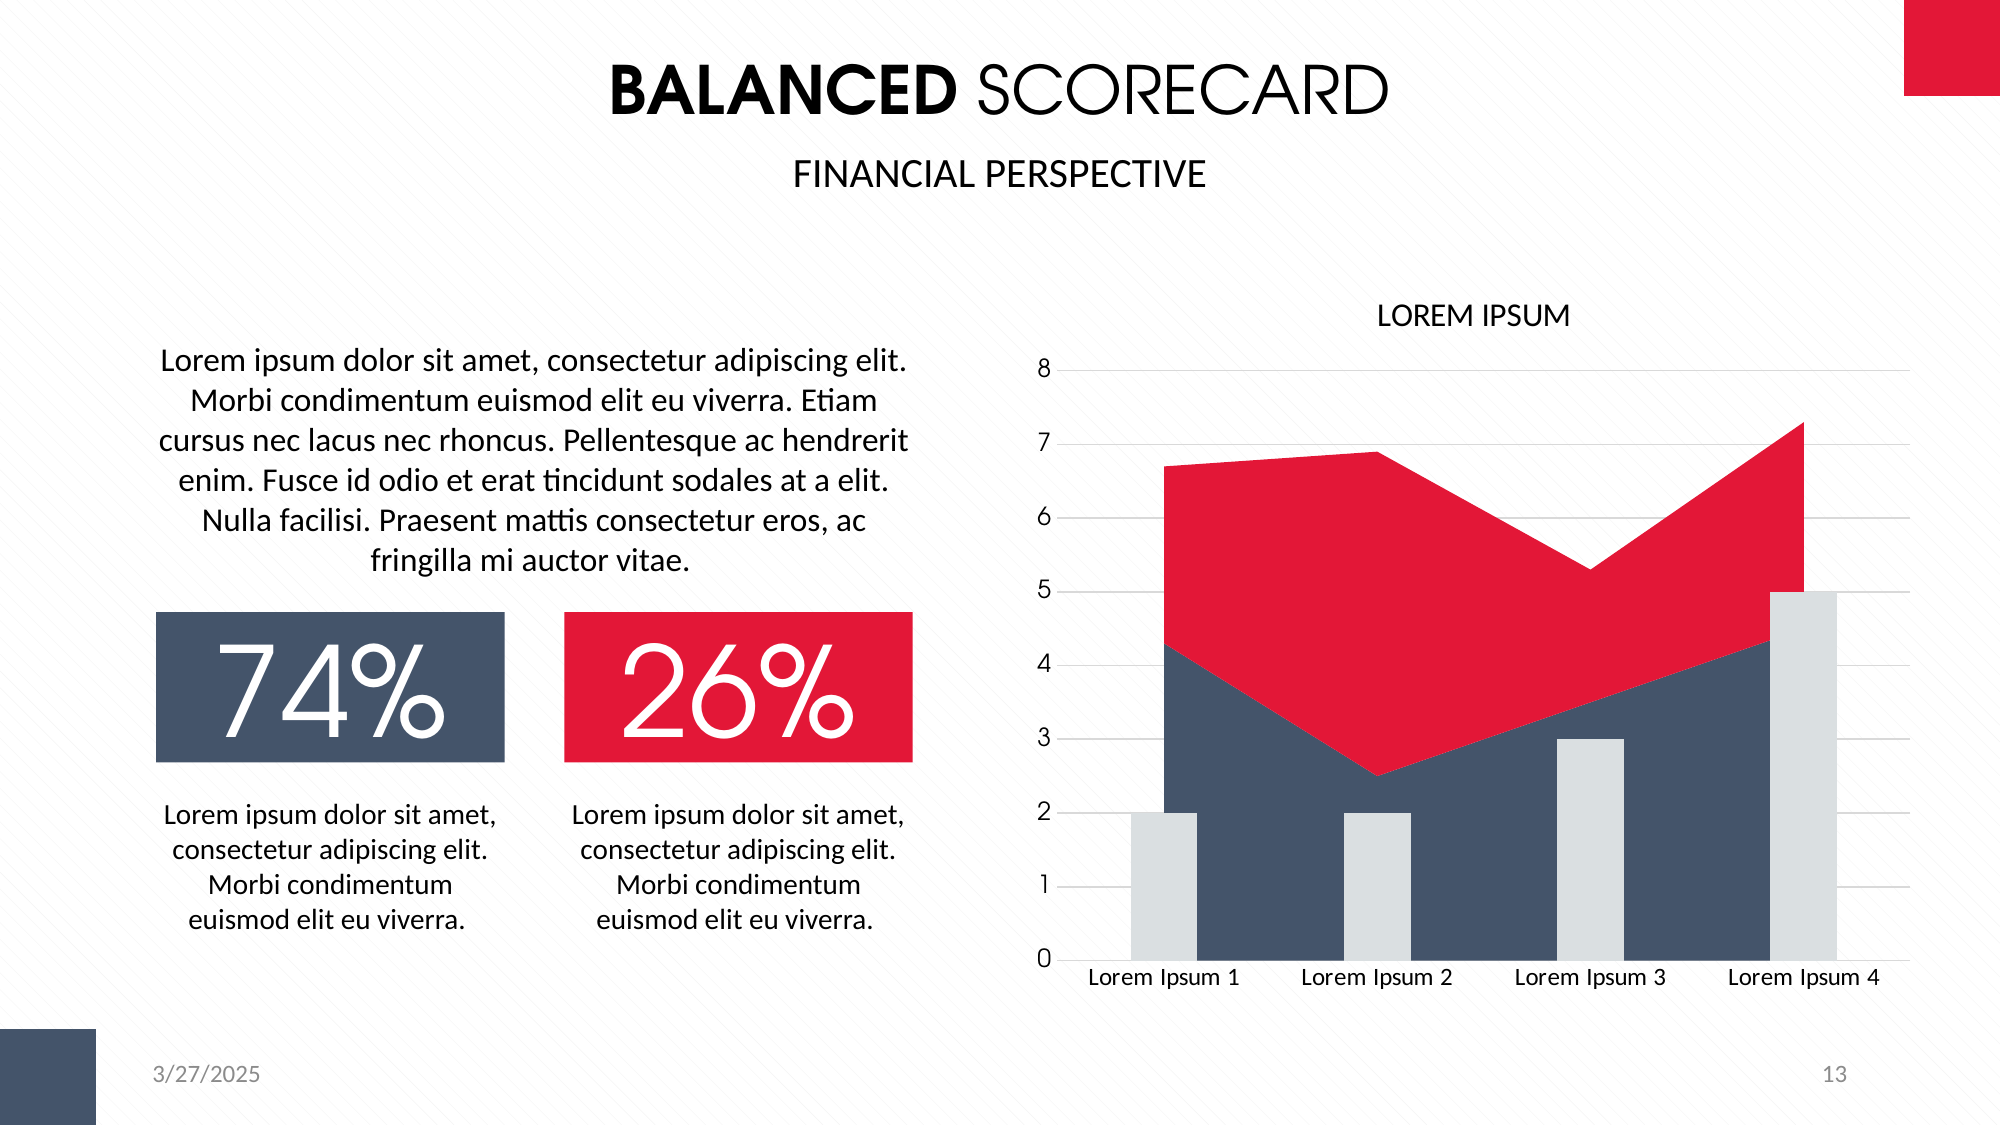

BALANCED SCORECARD
FINANCIAL PERSPECTIVE

### Chart: LOREM IPSUM

| Category | Series 1 | Series 2 | Series 3 |
|---|---|---|---|
| Lorem Ipsum 1 | 4.3 | 2.4 | 2.0 |
| Lorem Ipsum 2 | 2.5 | 4.4 | 2.0 |
| Lorem Ipsum 3 | 3.5 | 1.8 | 3.0 |
| Lorem Ipsum 4 | 4.5 | 2.8 | 5.0 |
Lorem ipsum dolor sit amet, consectetur adipiscing elit. Morbi condimentum euismod elit eu viverra. Etiam cursus nec lacus nec rhoncus. Pellentesque ac hendrerit enim. Fusce id odio et erat tincidunt sodales at a elit. Nulla facilisi. Praesent mattis consectetur eros, ac fringilla mi auctor vitae.
74%
26%
Lorem ipsum dolor sit amet, consectetur adipiscing elit. Morbi condimentum euismod elit eu viverra.
Lorem ipsum dolor sit amet, consectetur adipiscing elit. Morbi condimentum euismod elit eu viverra.

3/27/2025
13